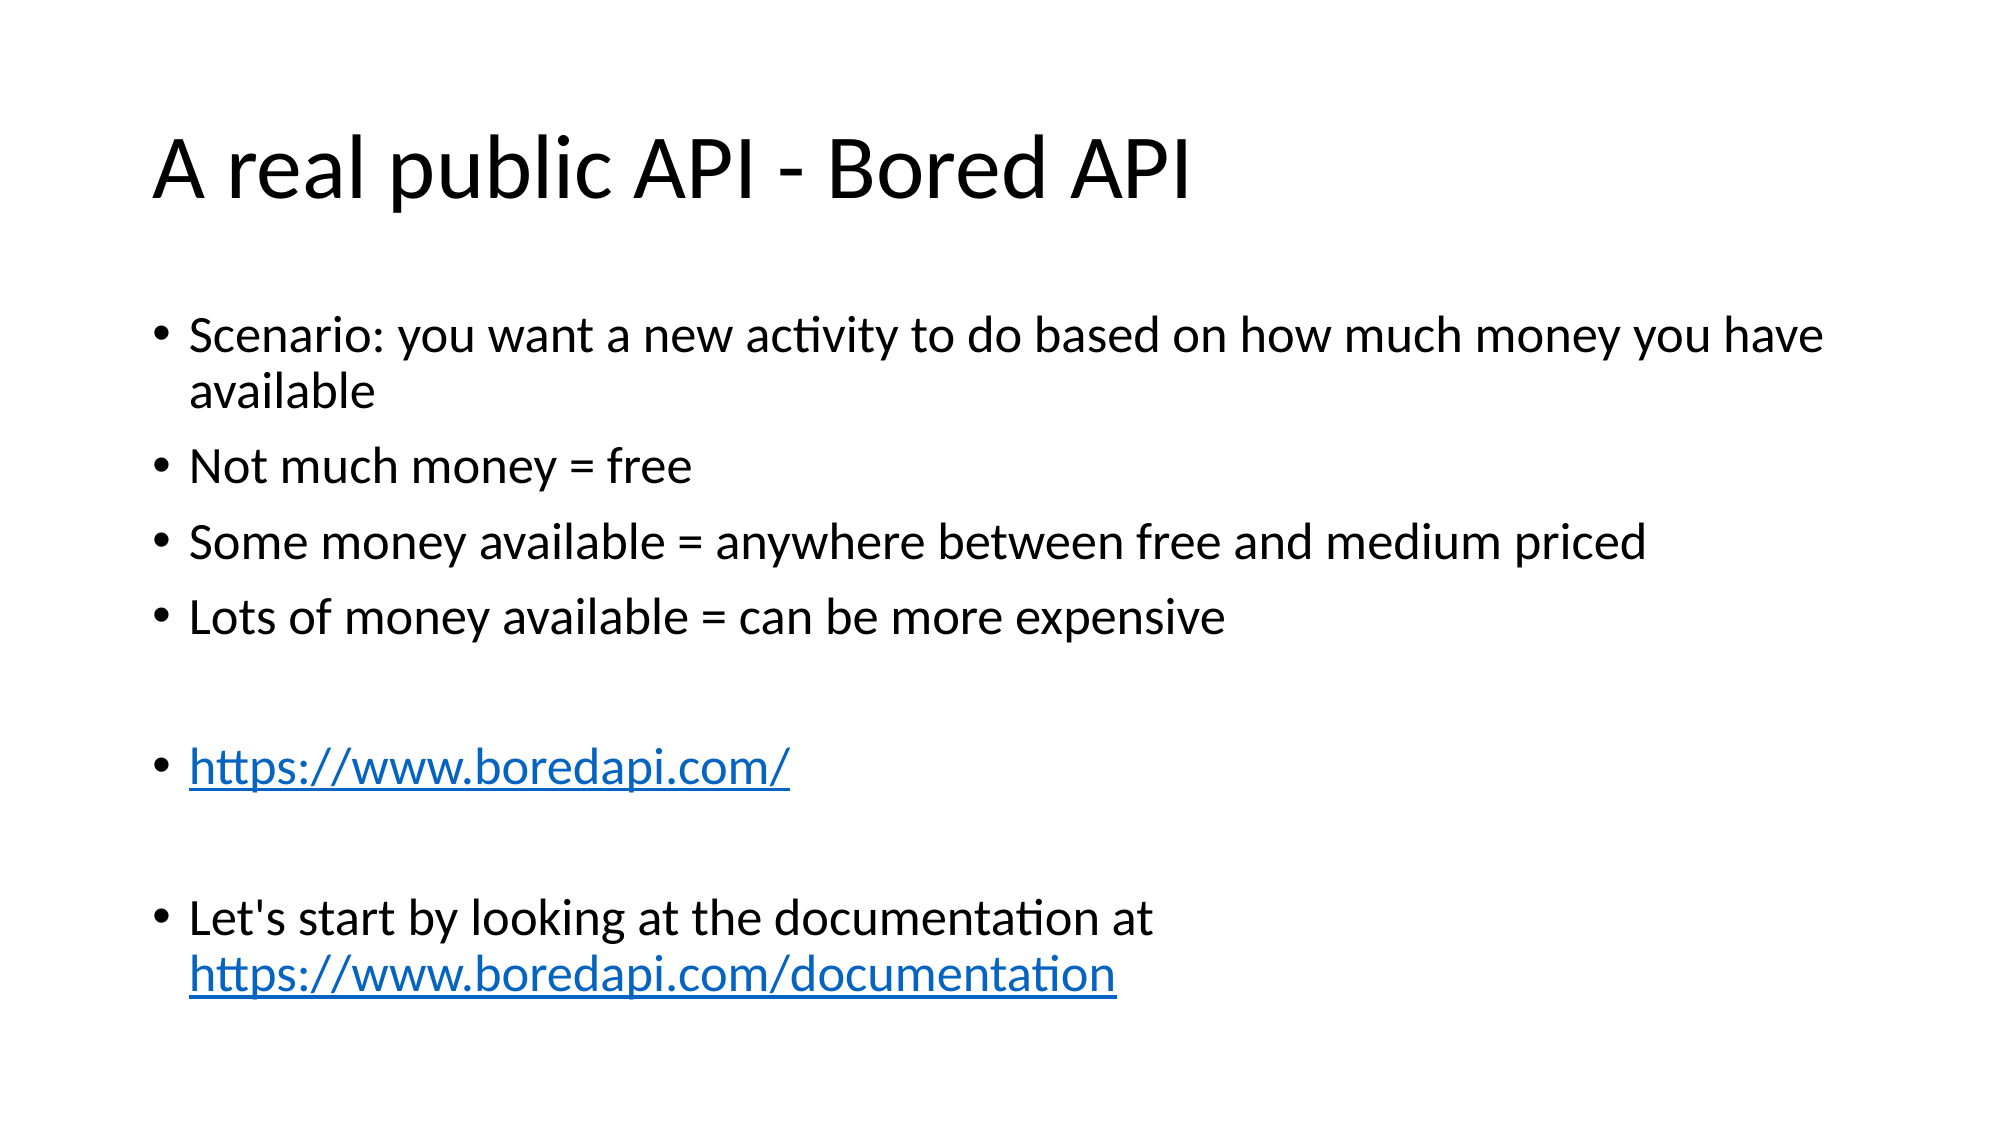

# A real public API - Bored API
Scenario: you want a new activity to do based on how much money you have available
Not much money = free
Some money available = anywhere between free and medium priced
Lots of money available = can be more expensive

https://www.boredapi.com/

Let's start by looking at the documentation at https://www.boredapi.com/documentation